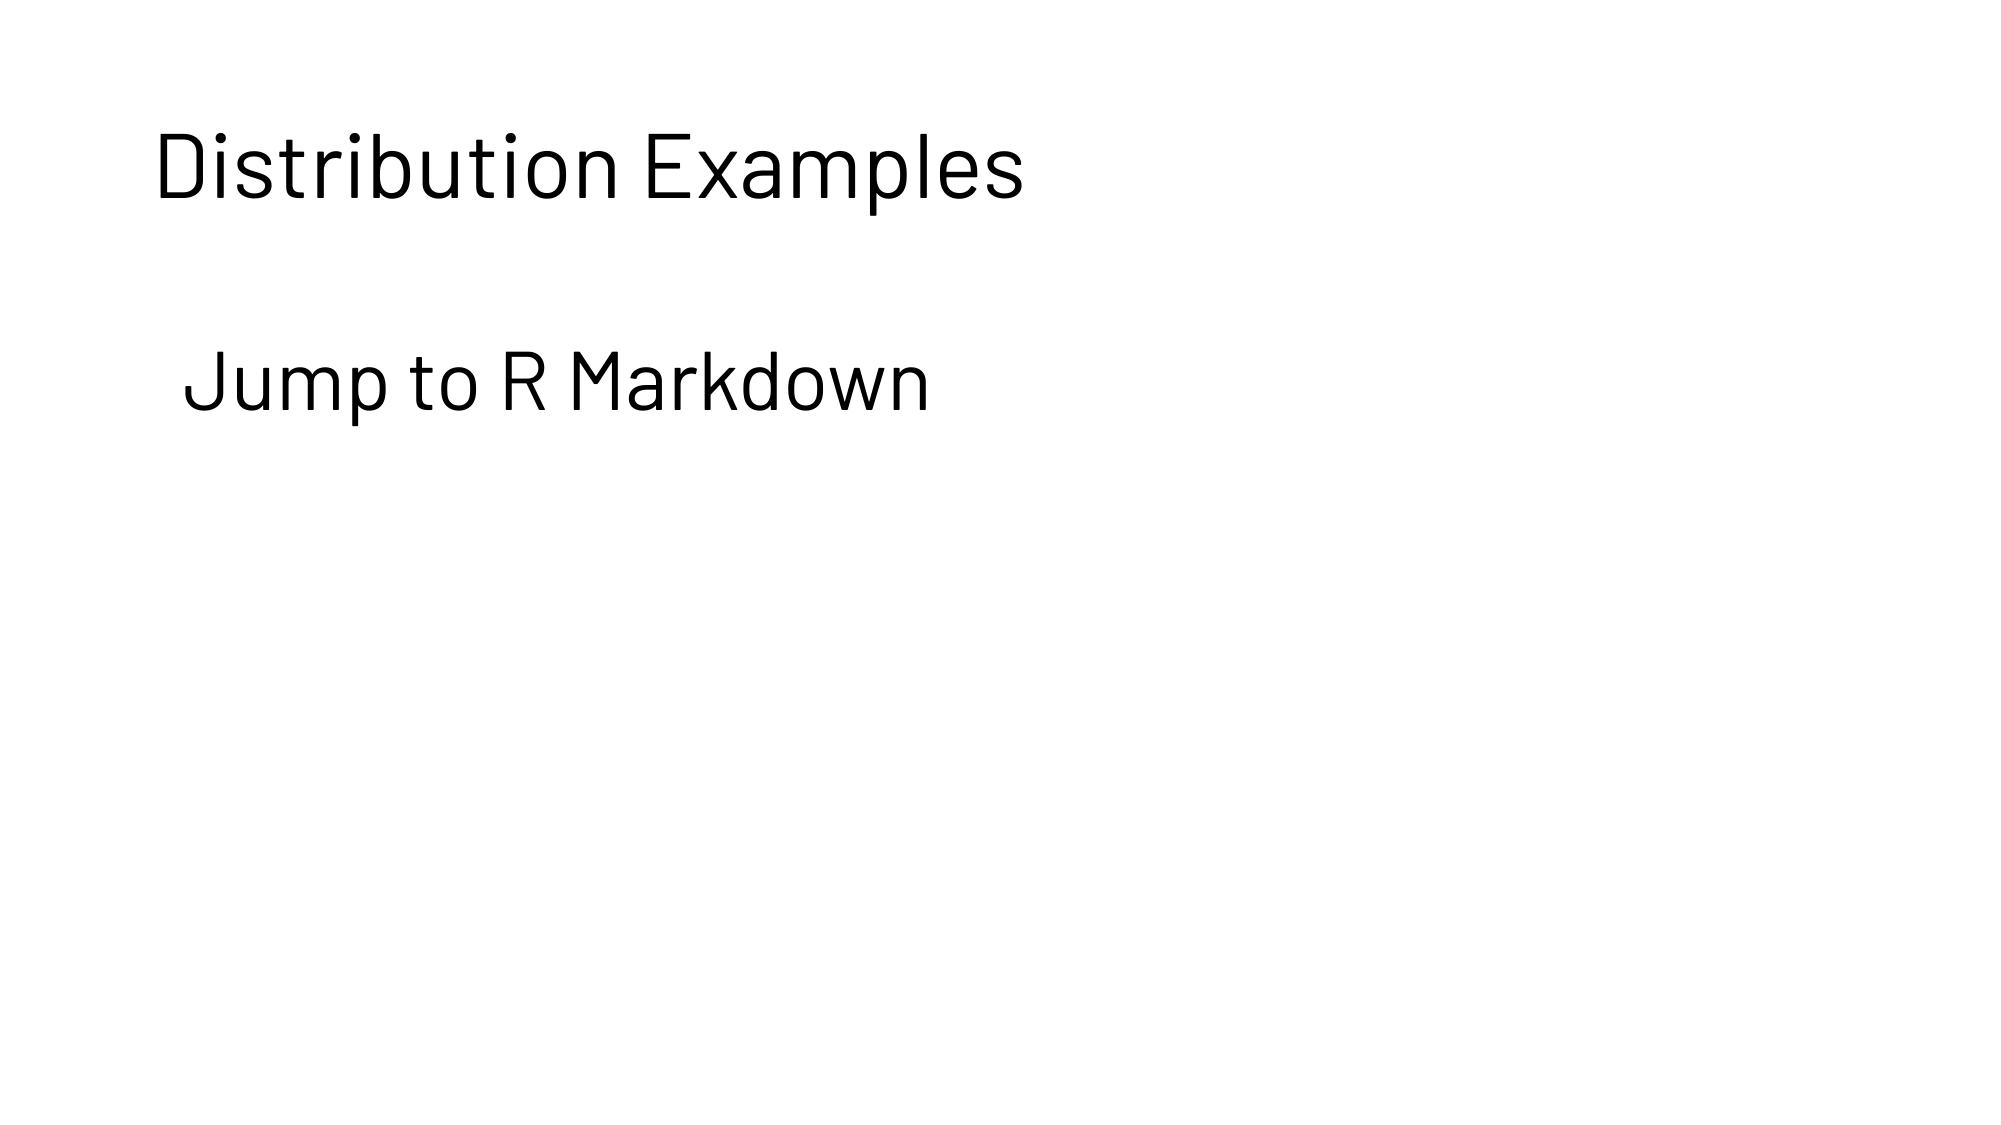

# Distribution Examples
Jump to R Markdown